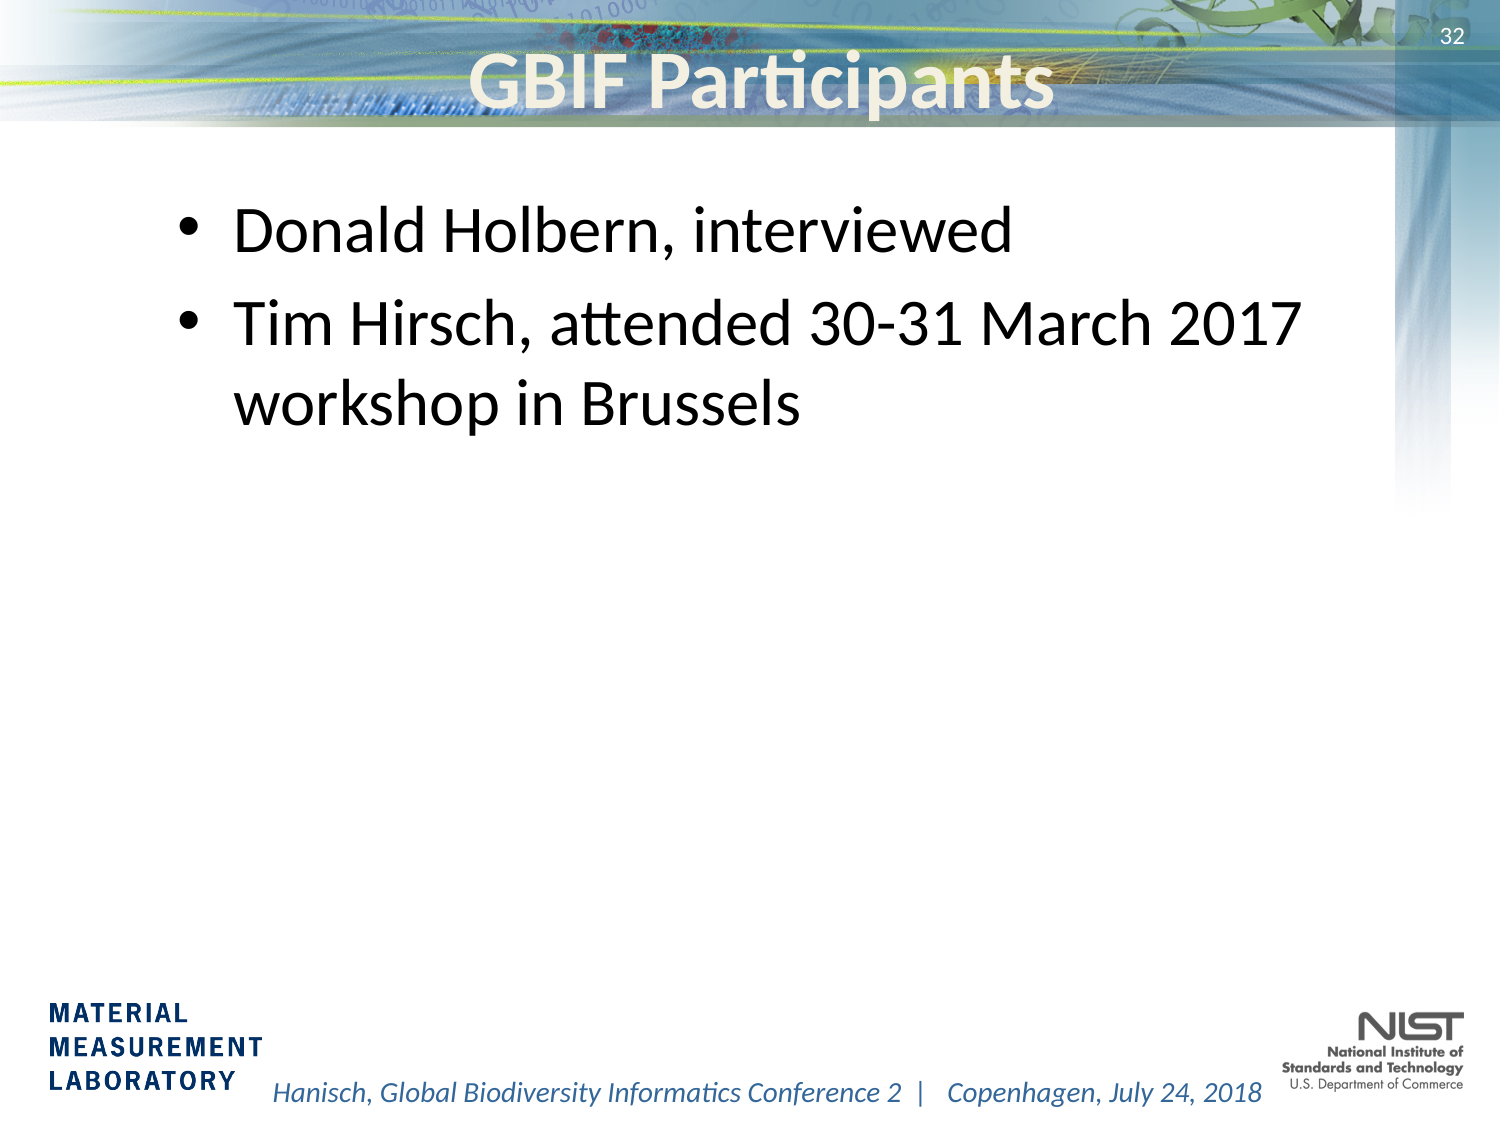

# GBIF Participants
32
Donald Holbern, interviewed
Tim Hirsch, attended 30-31 March 2017 workshop in Brussels